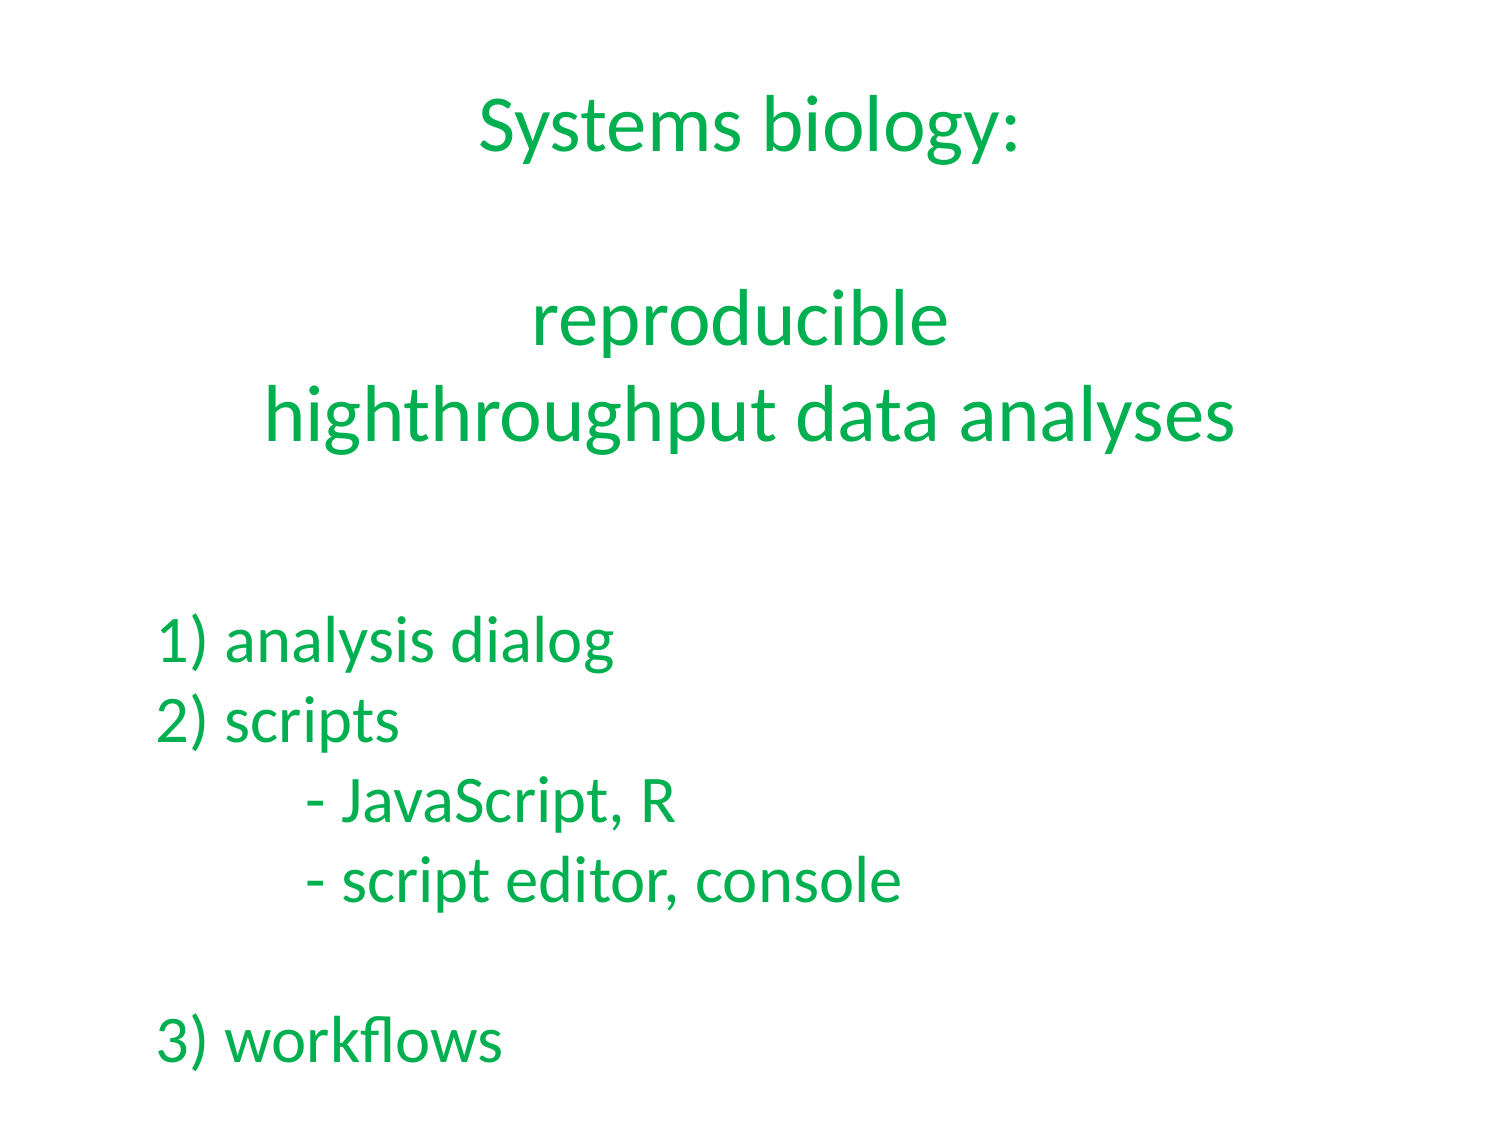

Systems biology:
reproducible
highthroughput data analyses
1) analysis dialog
2) scripts
	- JavaScript, R
	- script editor, console
3) workflows